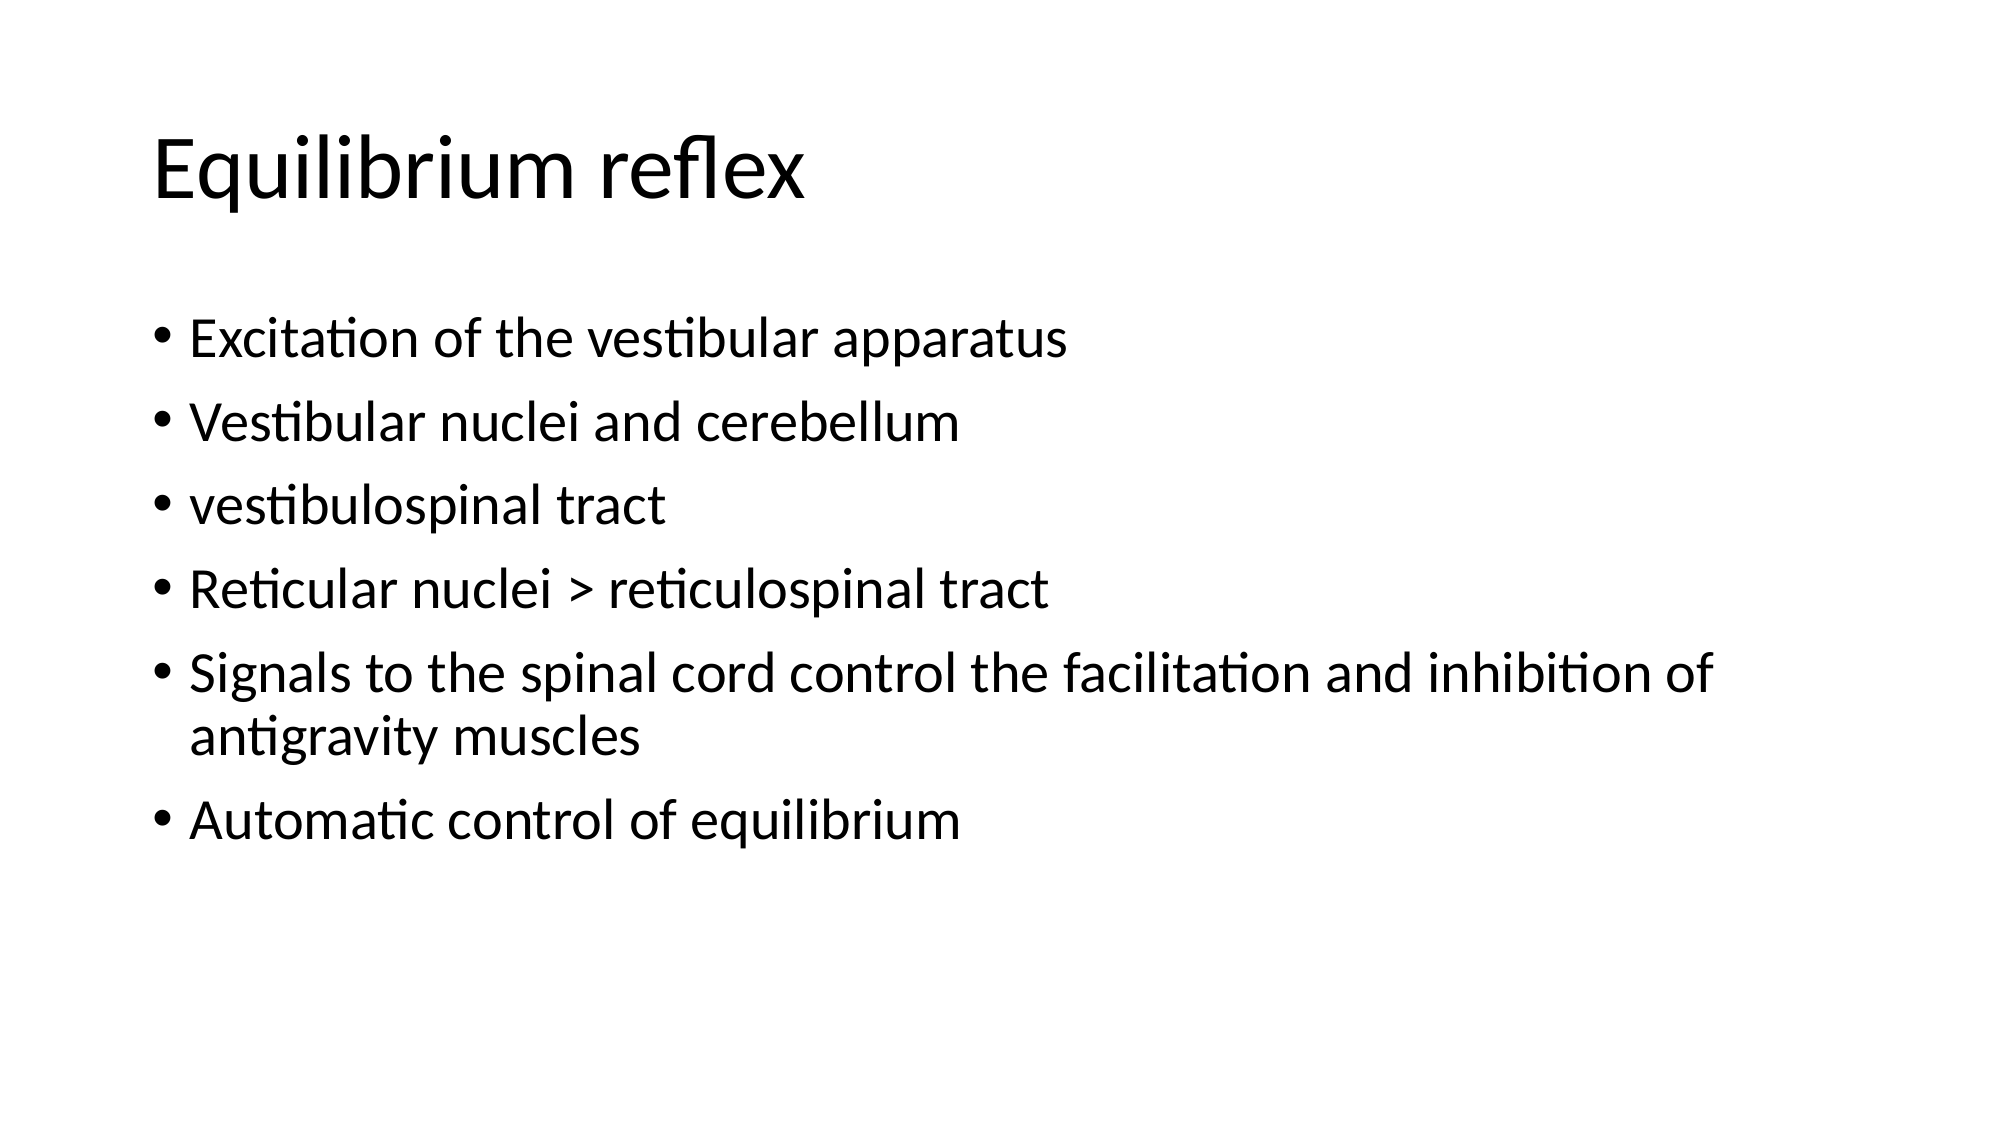

# Equilibrium reflex
Excitation of the vestibular apparatus
Vestibular nuclei and cerebellum
vestibulospinal tract
Reticular nuclei > reticulospinal tract
Signals to the spinal cord control the facilitation and inhibition of antigravity muscles
Automatic control of equilibrium